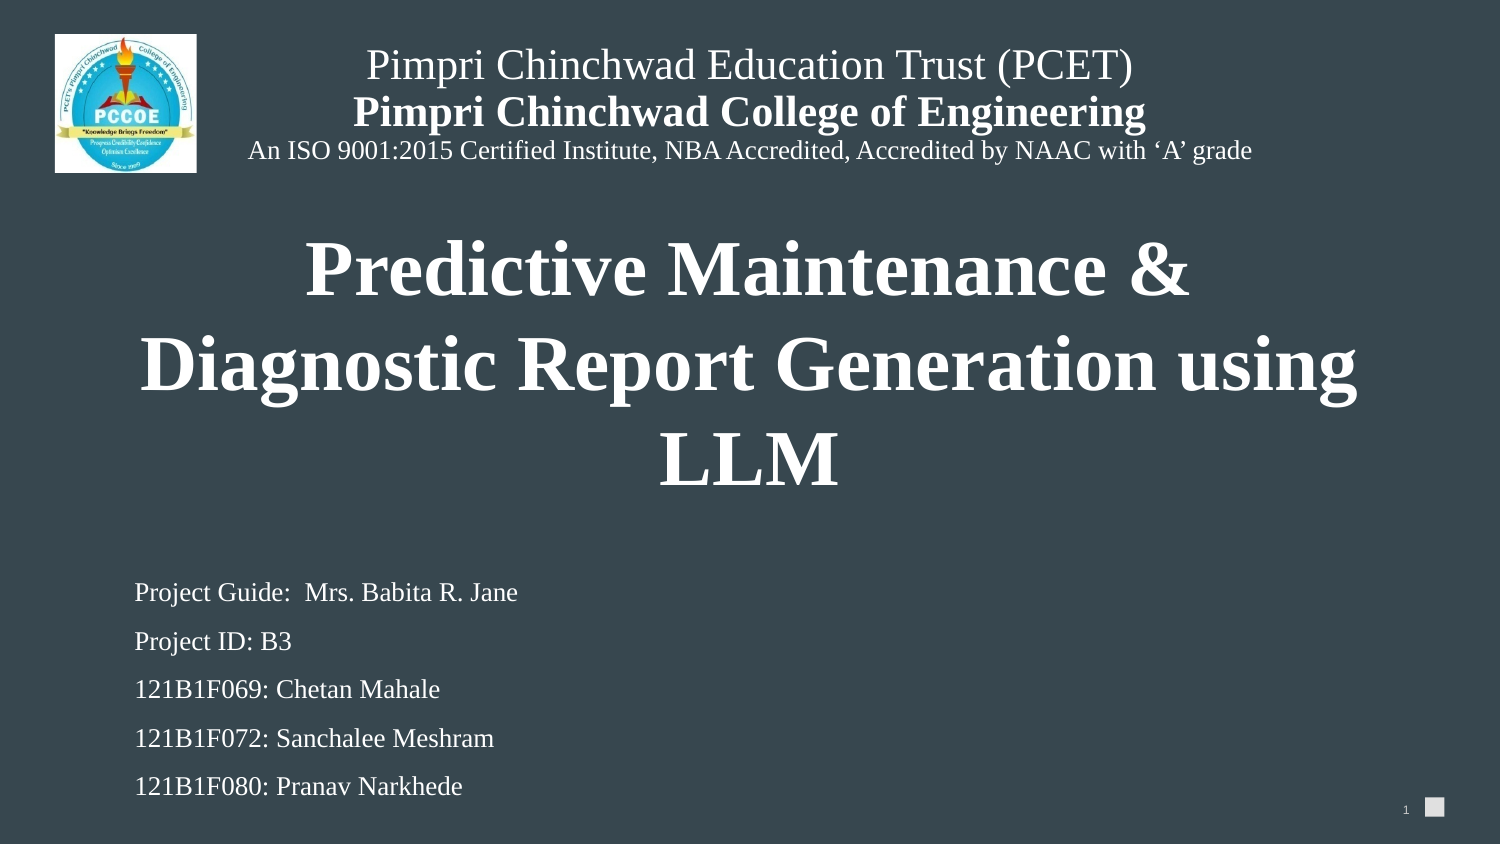

Pimpri Chinchwad Education Trust (PCET)
Pimpri Chinchwad College of Engineering
An ISO 9001:2015 Certified Institute, NBA Accredited, Accredited by NAAC with ‘A’ grade

Predictive Maintenance & Diagnostic Report Generation using LLM
Project Guide:  Mrs. Babita R. Jane
Project ID: B3
121B1F069: Chetan Mahale
121B1F072: Sanchalee Meshram
121B1F080: Pranav Narkhede
1